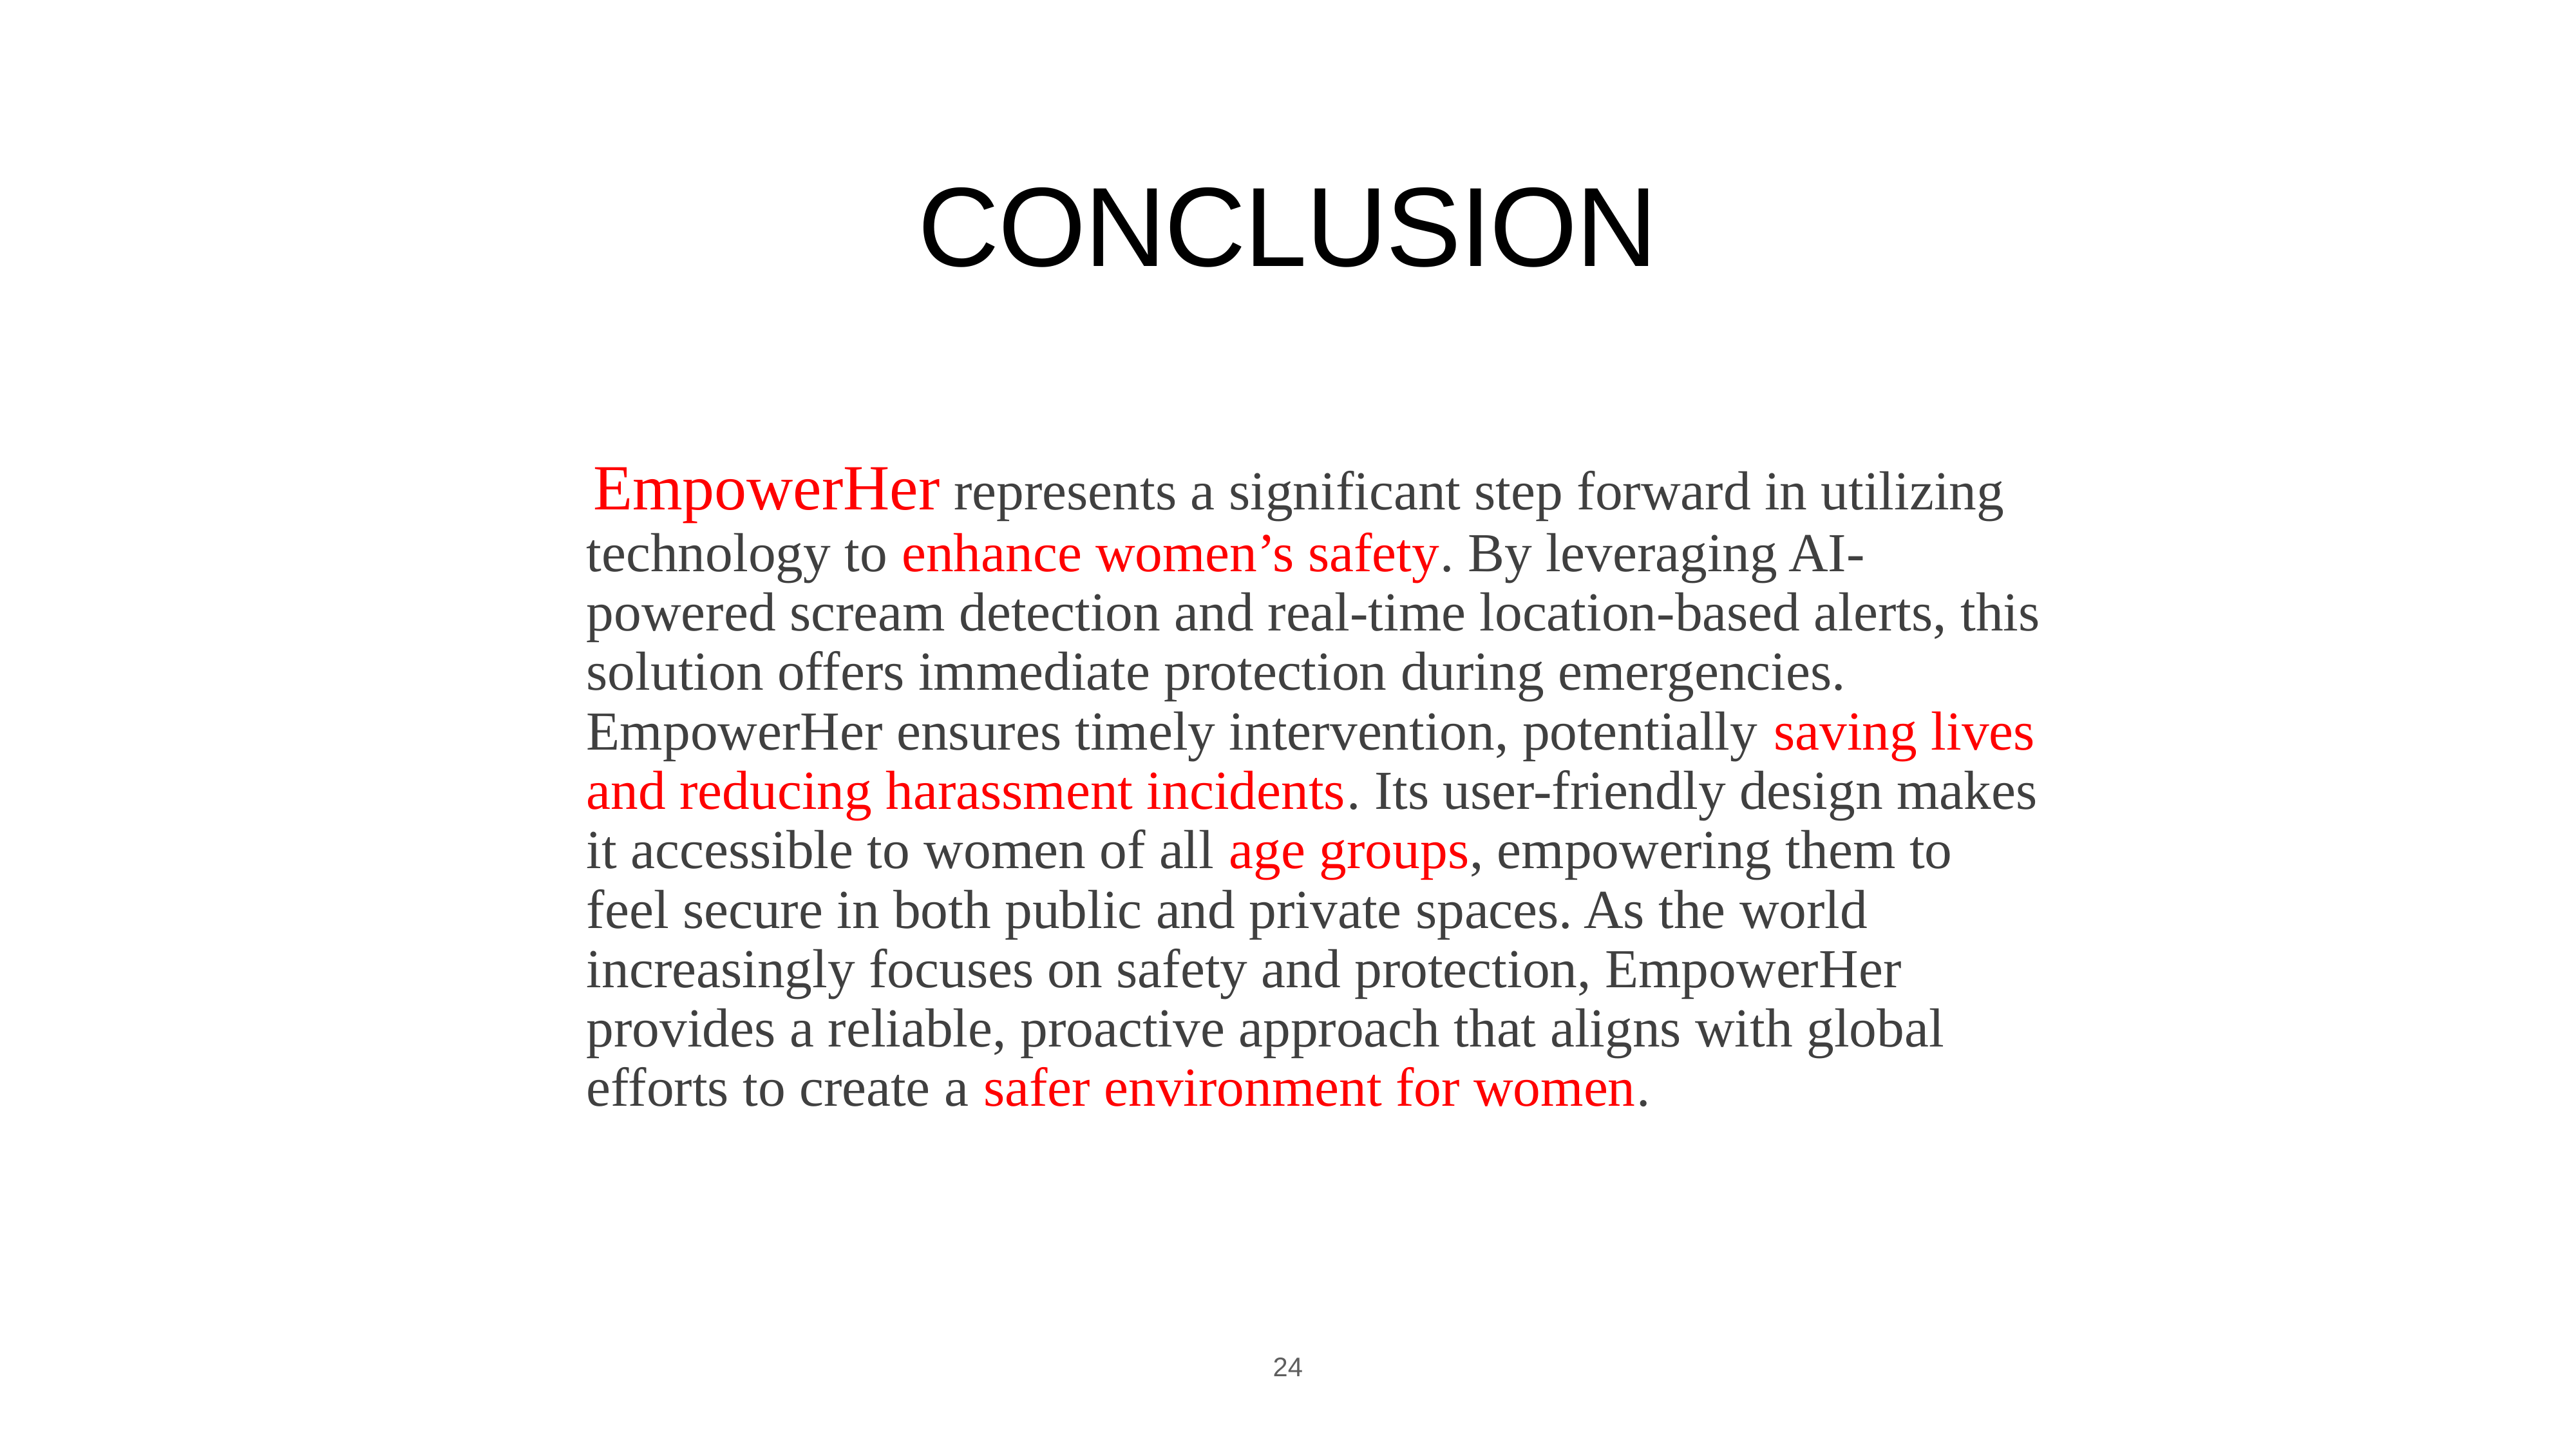

# CONCLUSION
    EmpowerHer represents a significant step forward in utilizing technology to enhance women’s safety. By leveraging AI-powered scream detection and real-time location-based alerts, this solution offers immediate protection during emergencies. EmpowerHer ensures timely intervention, potentially saving lives and reducing harassment incidents. Its user-friendly design makes it accessible to women of all age groups, empowering them to feel secure in both public and private spaces. As the world increasingly focuses on safety and protection, EmpowerHer provides a reliable, proactive approach that aligns with global efforts to create a safer environment for women.

24